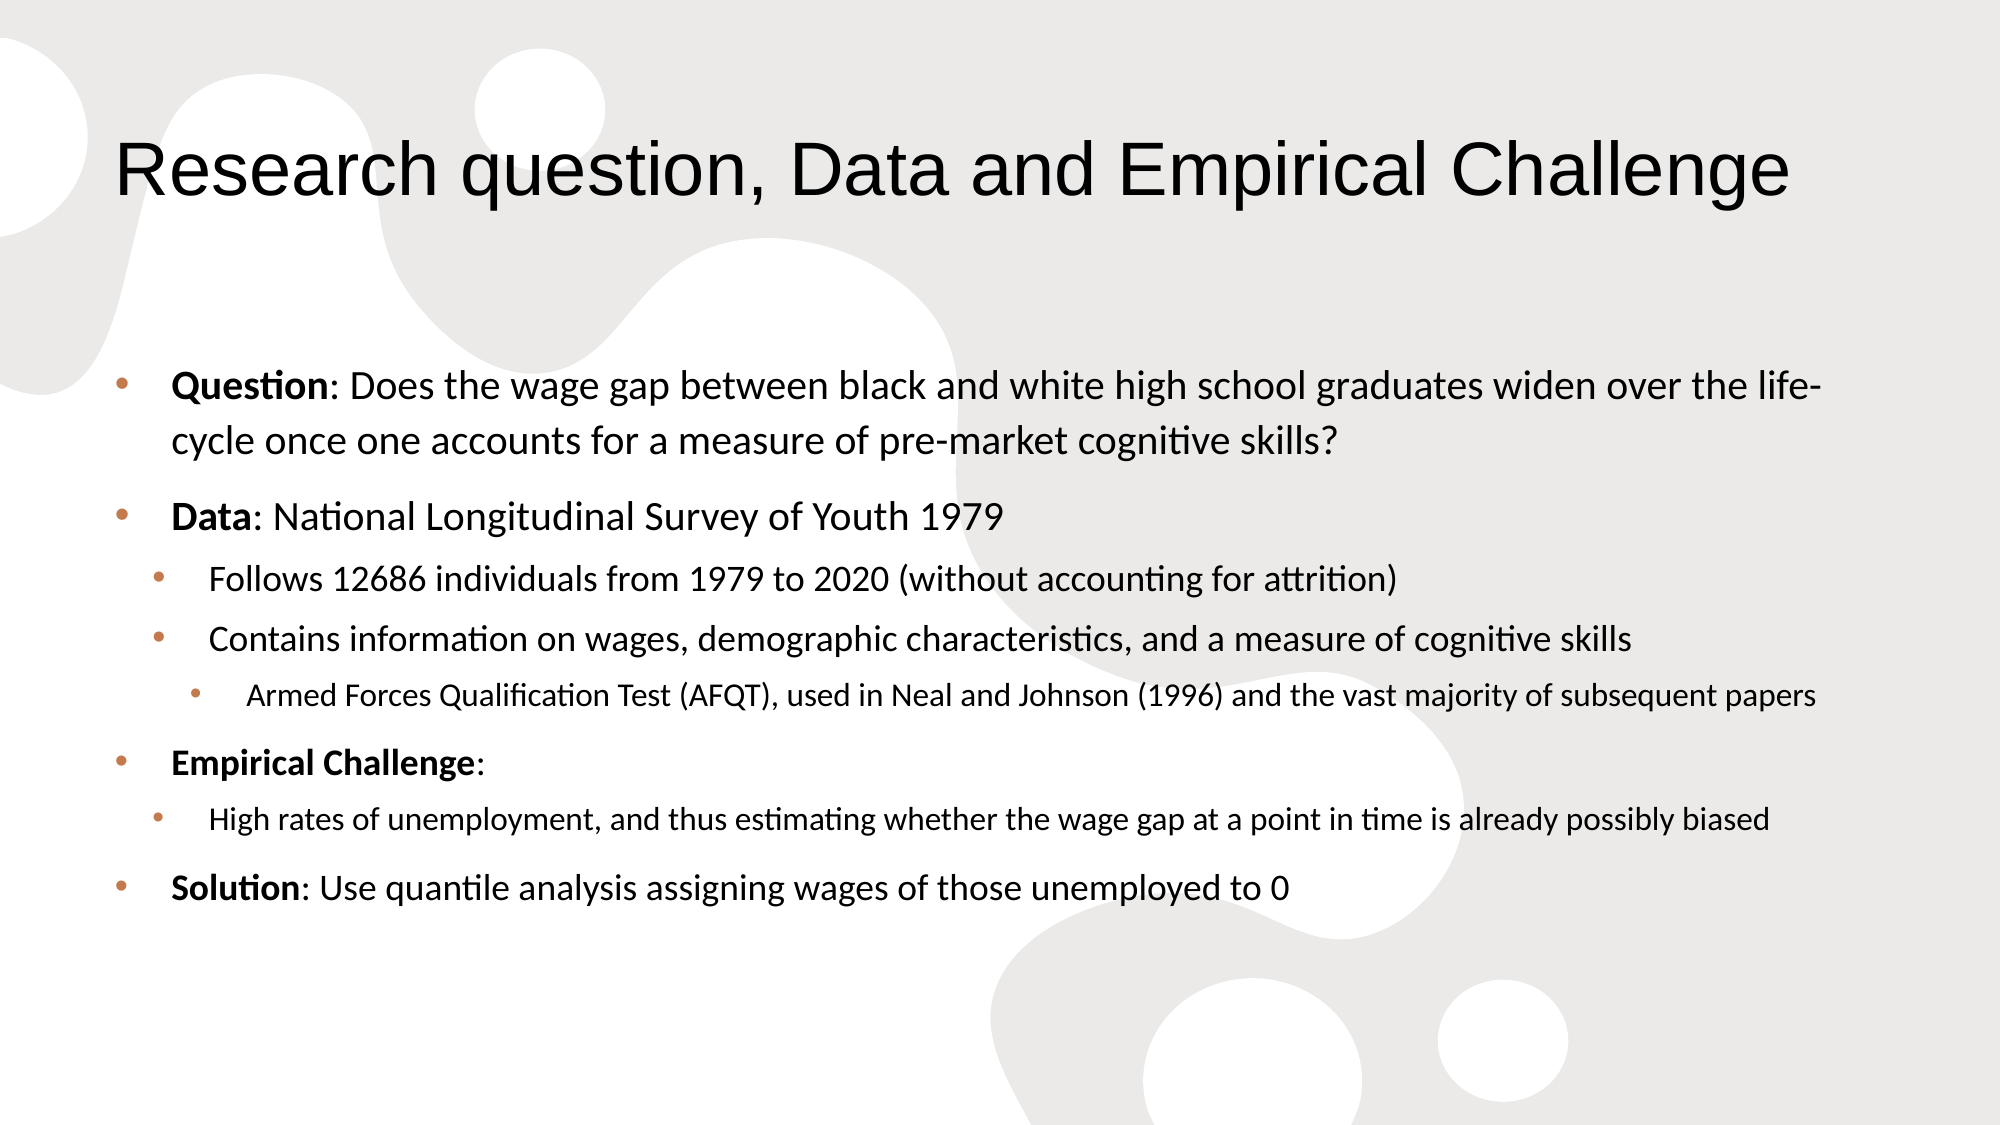

# Research question, Data and Empirical Challenge
Question: Does the wage gap between black and white high school graduates widen over the life-cycle once one accounts for a measure of pre-market cognitive skills?
Data: National Longitudinal Survey of Youth 1979
Follows 12686 individuals from 1979 to 2020 (without accounting for attrition)
Contains information on wages, demographic characteristics, and a measure of cognitive skills
Armed Forces Qualification Test (AFQT), used in Neal and Johnson (1996) and the vast majority of subsequent papers
Empirical Challenge:
High rates of unemployment, and thus estimating whether the wage gap at a point in time is already possibly biased
Solution: Use quantile analysis assigning wages of those unemployed to 0